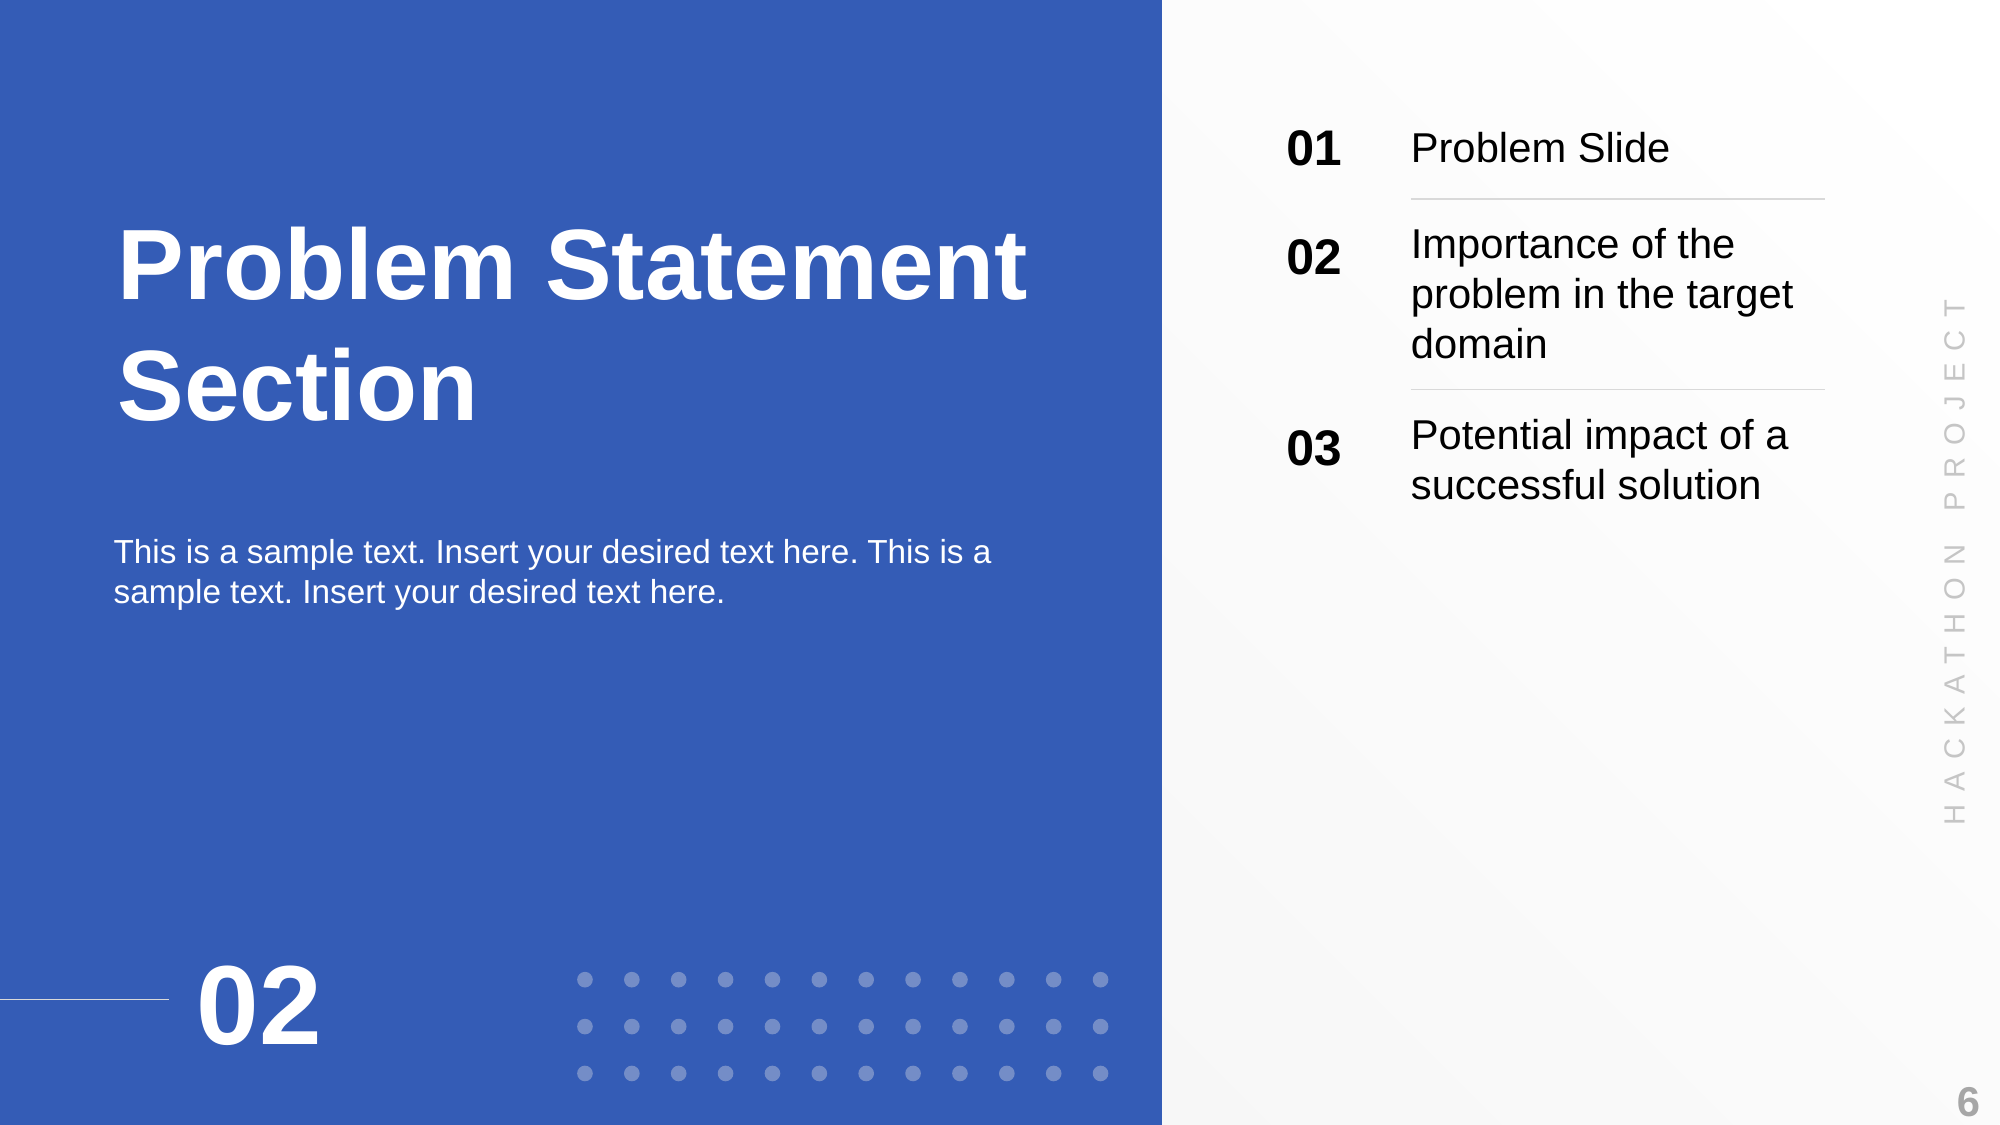

Problem Statement Section
01
Problem Slide
02
Importance of the problem in the target domain
03
Potential impact of a successful solution
This is a sample text. Insert your desired text here. This is a sample text. Insert your desired text here.
HACKATHON PROJECT
02
6